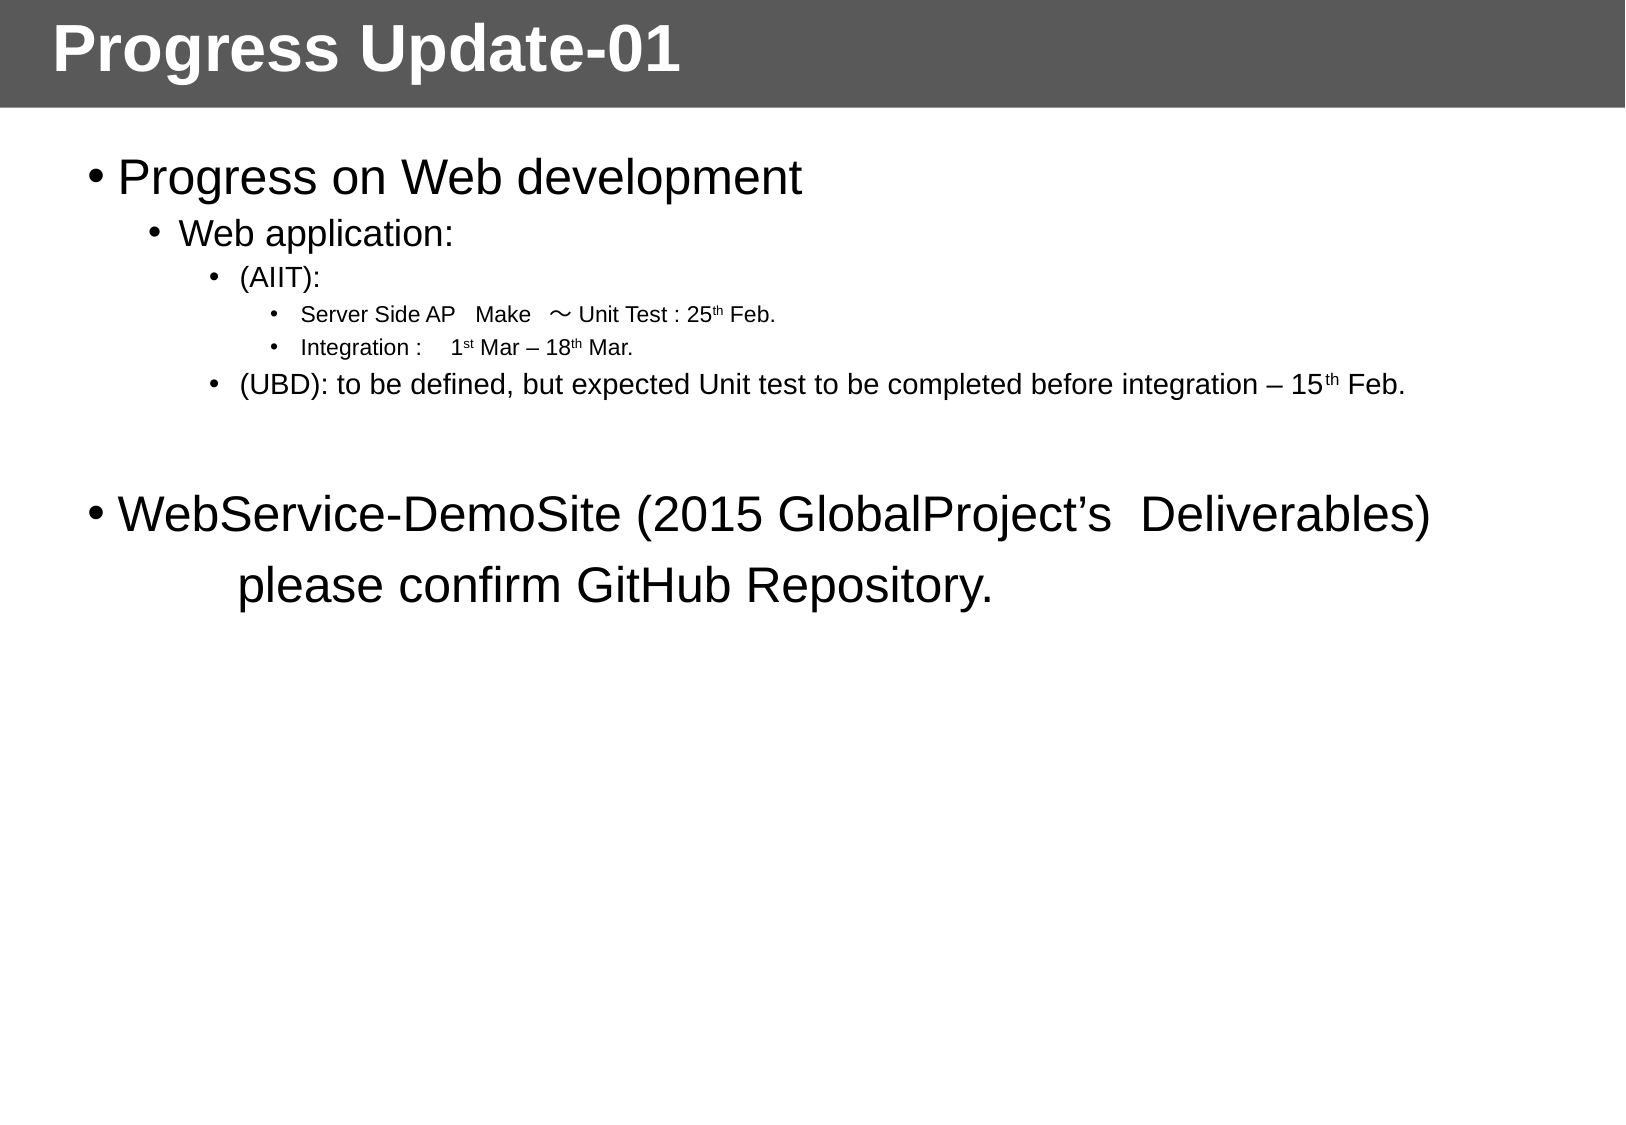

Progress Update-01
9
#
Progress on Web development
Web application:
(AIIT):
Server Side AP   Make  ～Unit Test : 25th Feb.
Integration :	1st Mar – 18th Mar.
(UBD): to be defined, but expected Unit test to be completed before integration – 15th Feb.

WebService-DemoSite (2015 GlobalProject’s  Deliverables)
	please confirm GitHub Repository.